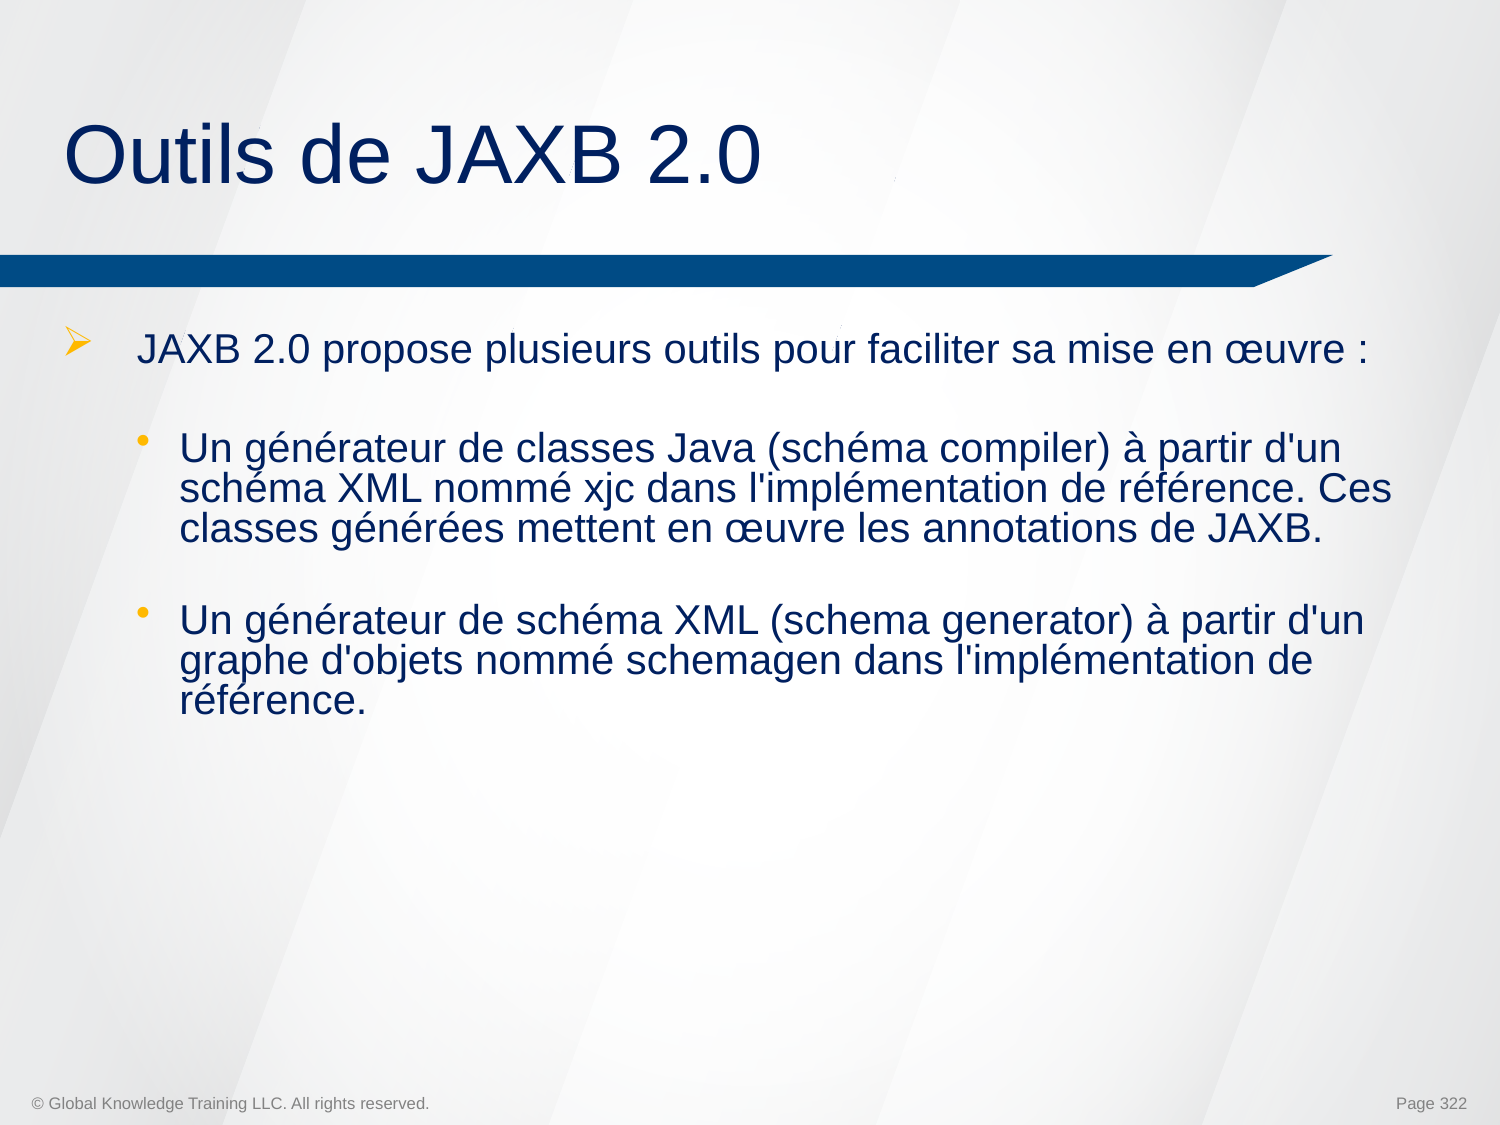

# Outils de JAXB 2.0
JAXB 2.0 propose plusieurs outils pour faciliter sa mise en œuvre :
Un générateur de classes Java (schéma compiler) à partir d'un schéma XML nommé xjc dans l'implémentation de référence. Ces classes générées mettent en œuvre les annotations de JAXB.
Un générateur de schéma XML (schema generator) à partir d'un graphe d'objets nommé schemagen dans l'implémentation de référence.